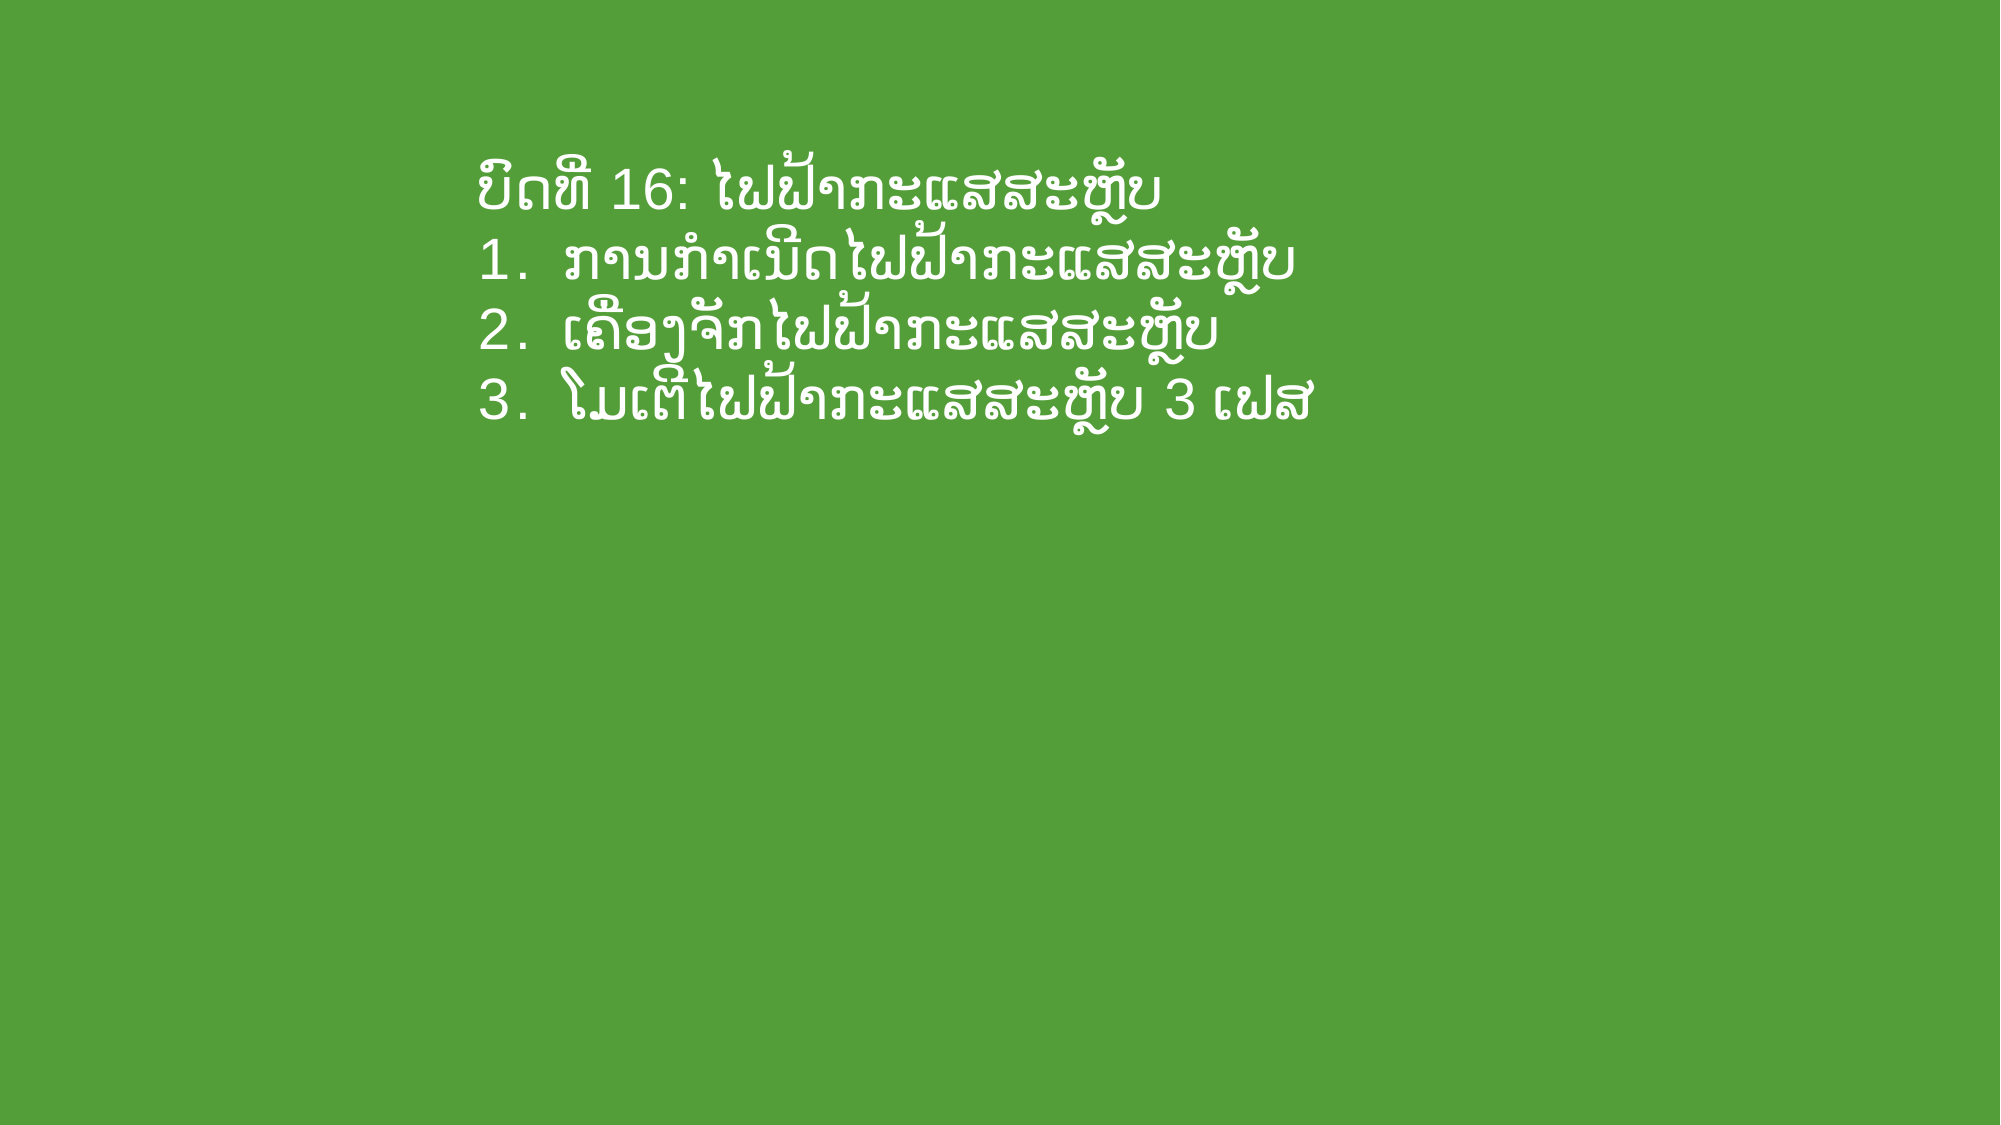

ບົດທີ່ 16: ໄຟຟ້າກະແສສະຫຼັບ
ການກຳເນີດໄຟຟ້າກະແສສະຫຼັບ
ເຄື່ອງຈັກໄຟຟ້າກະແສສະຫຼັບ
ໂມເຕີໄຟຟ້າກະແສສະຫຼັບ 3 ເຟສ